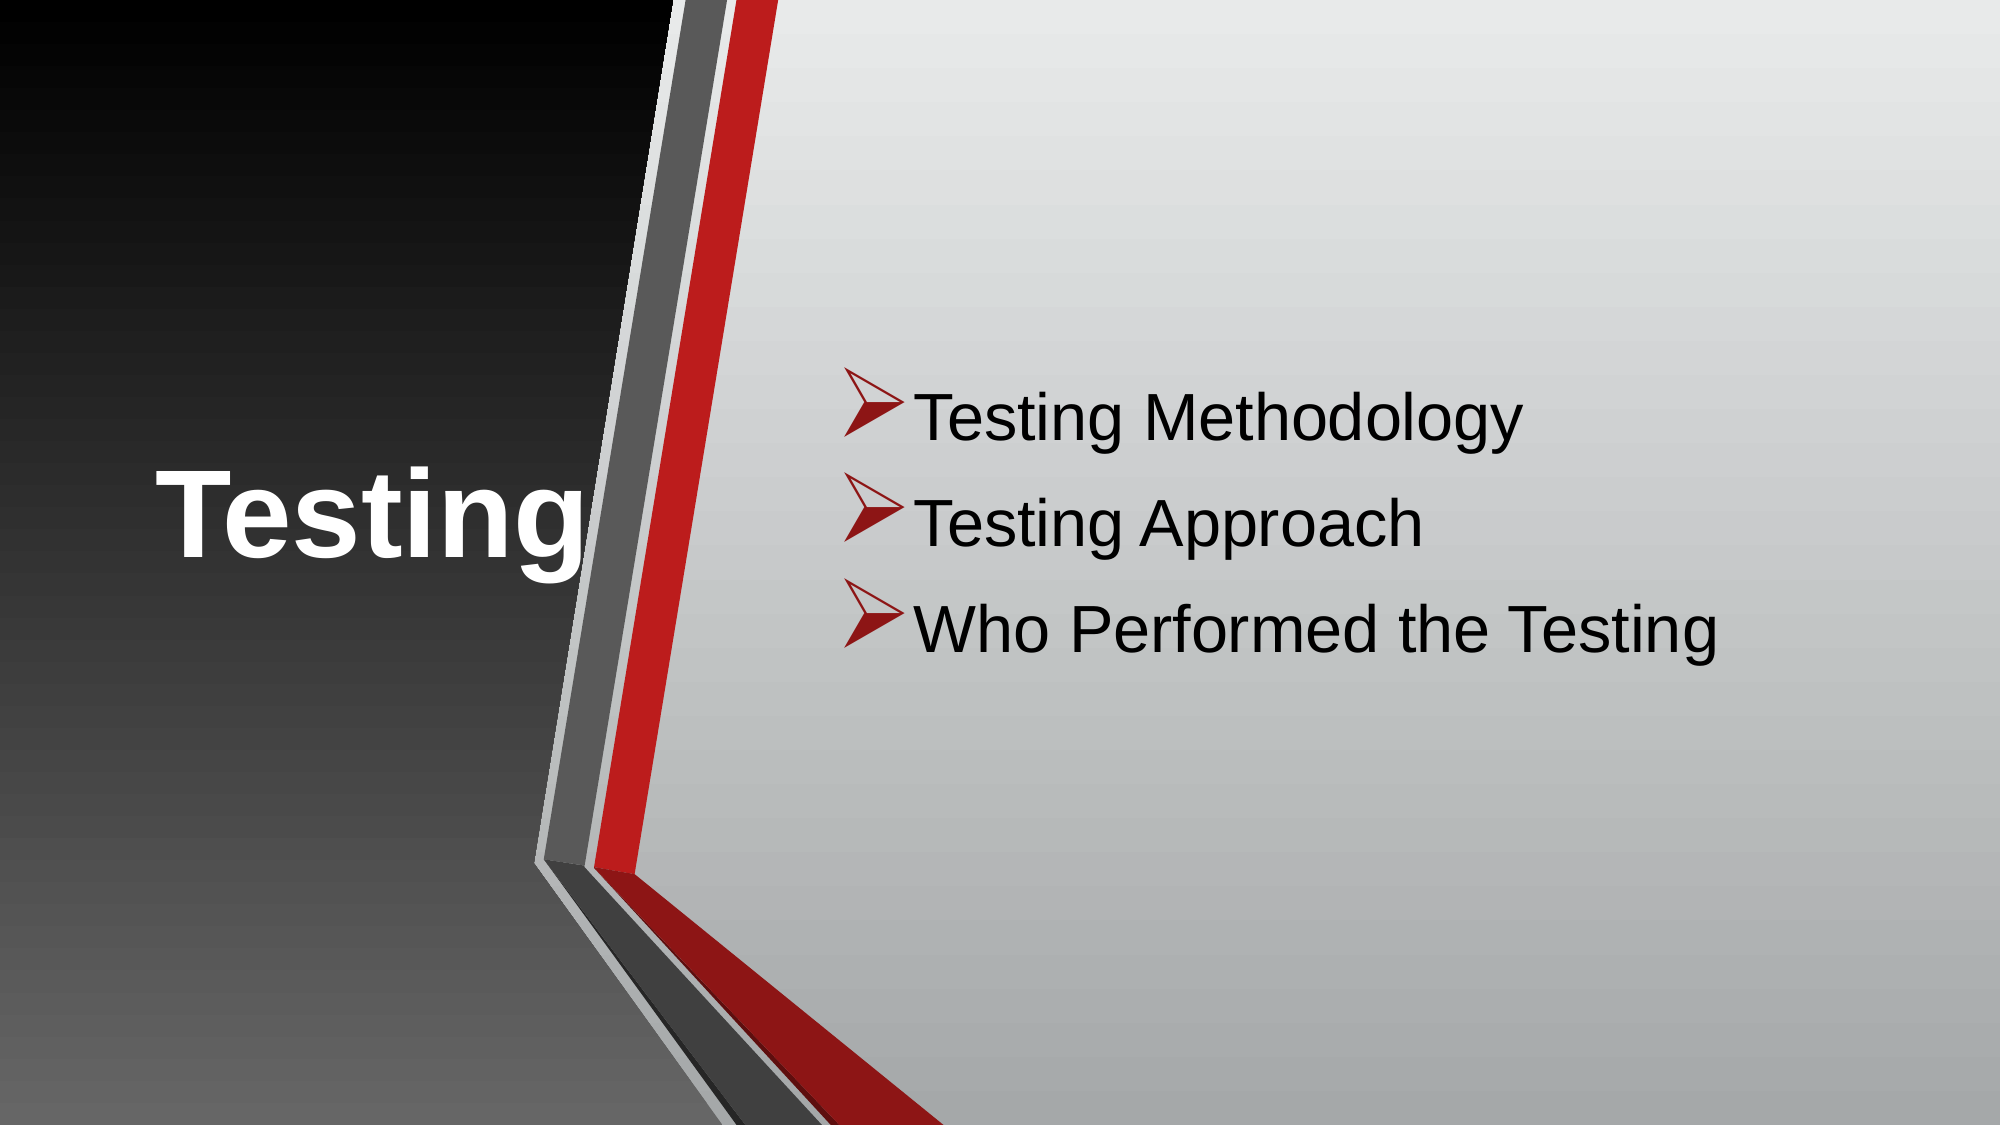

Testing Methodology
Testing Approach
Who Performed the Testing
Testing